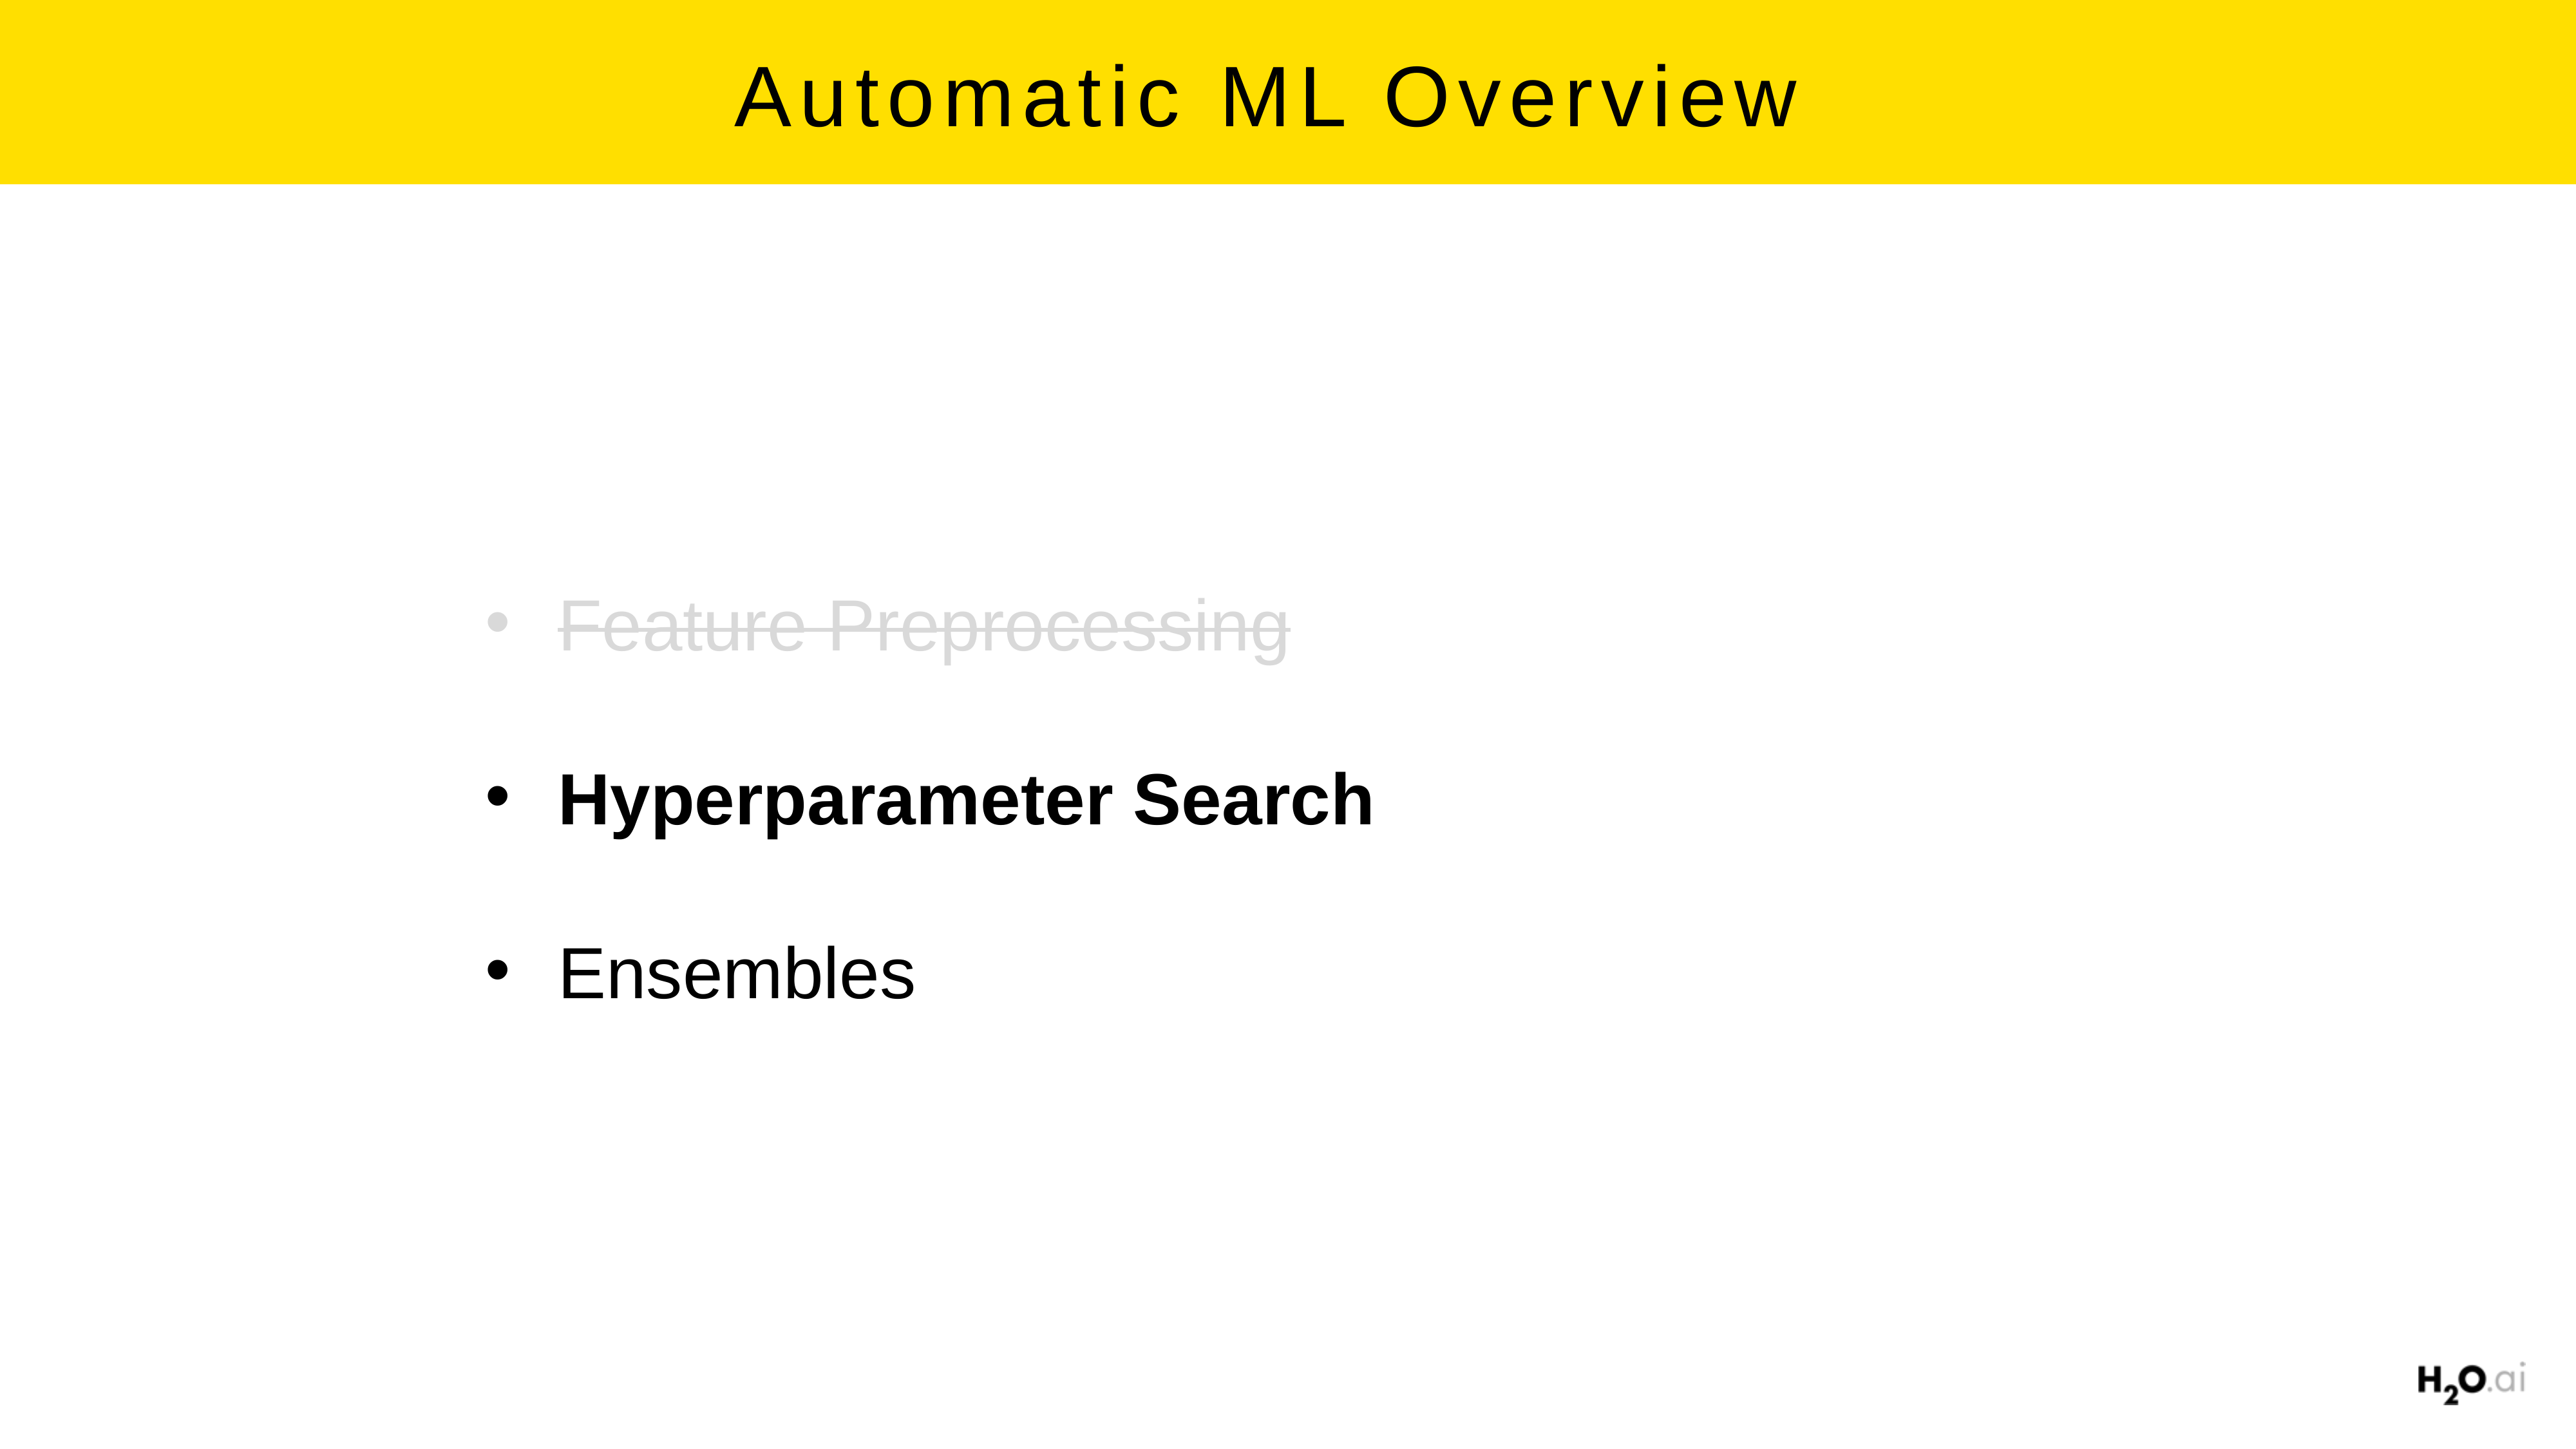

# Automatic ML Overview
Feature Preprocessing
Hyperparameter Search
Ensembles